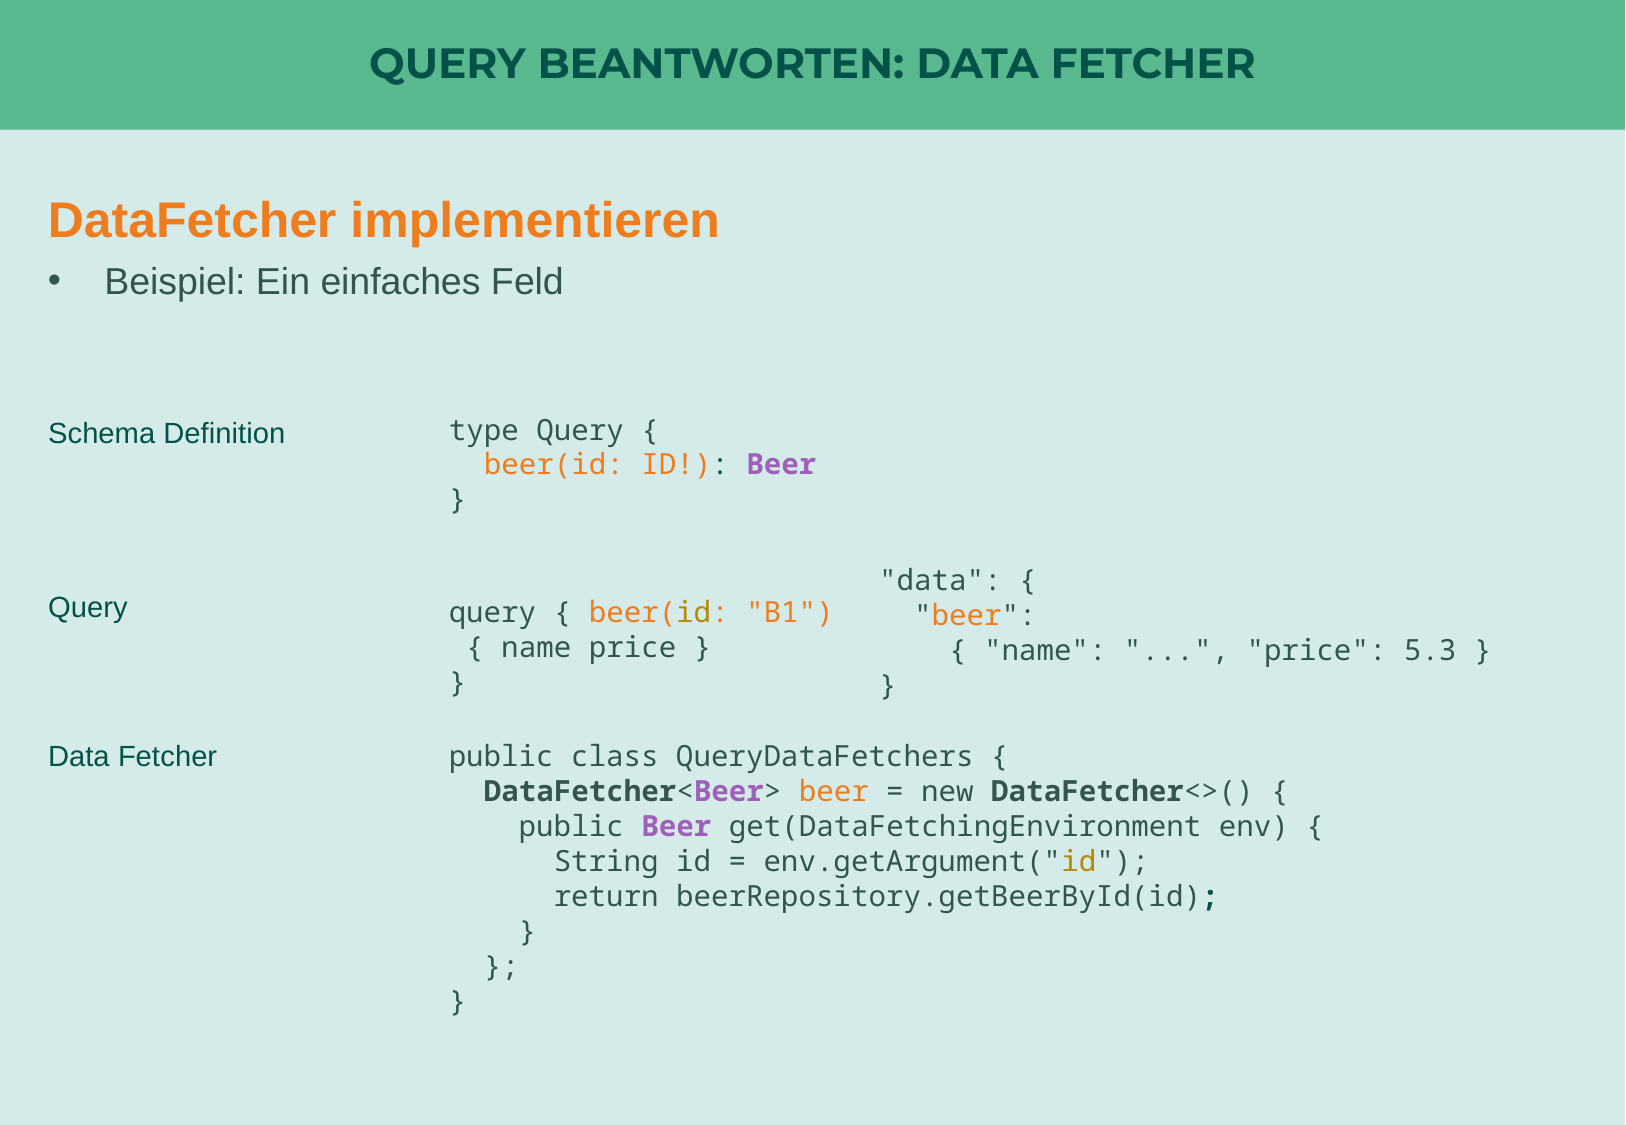

# Query beantworten: Data FEtcher
DataFetcher implementieren
Beispiel: Ein einfaches Feld
type Query {
  beer(id: ID!): Beer
}
Schema Definition
"data": {
  "beer":
    { "name": "...", "price": 5.3 }
}
Query
query { beer(id: "B1")
 { name price }
}
Data Fetcher
public class QueryDataFetchers {
  DataFetcher<Beer> beer = new DataFetcher<>() {
    public Beer get(DataFetchingEnvironment env) {
      String id = env.getArgument("id");
      return beerRepository.getBeerById(id);
    }
  };
}